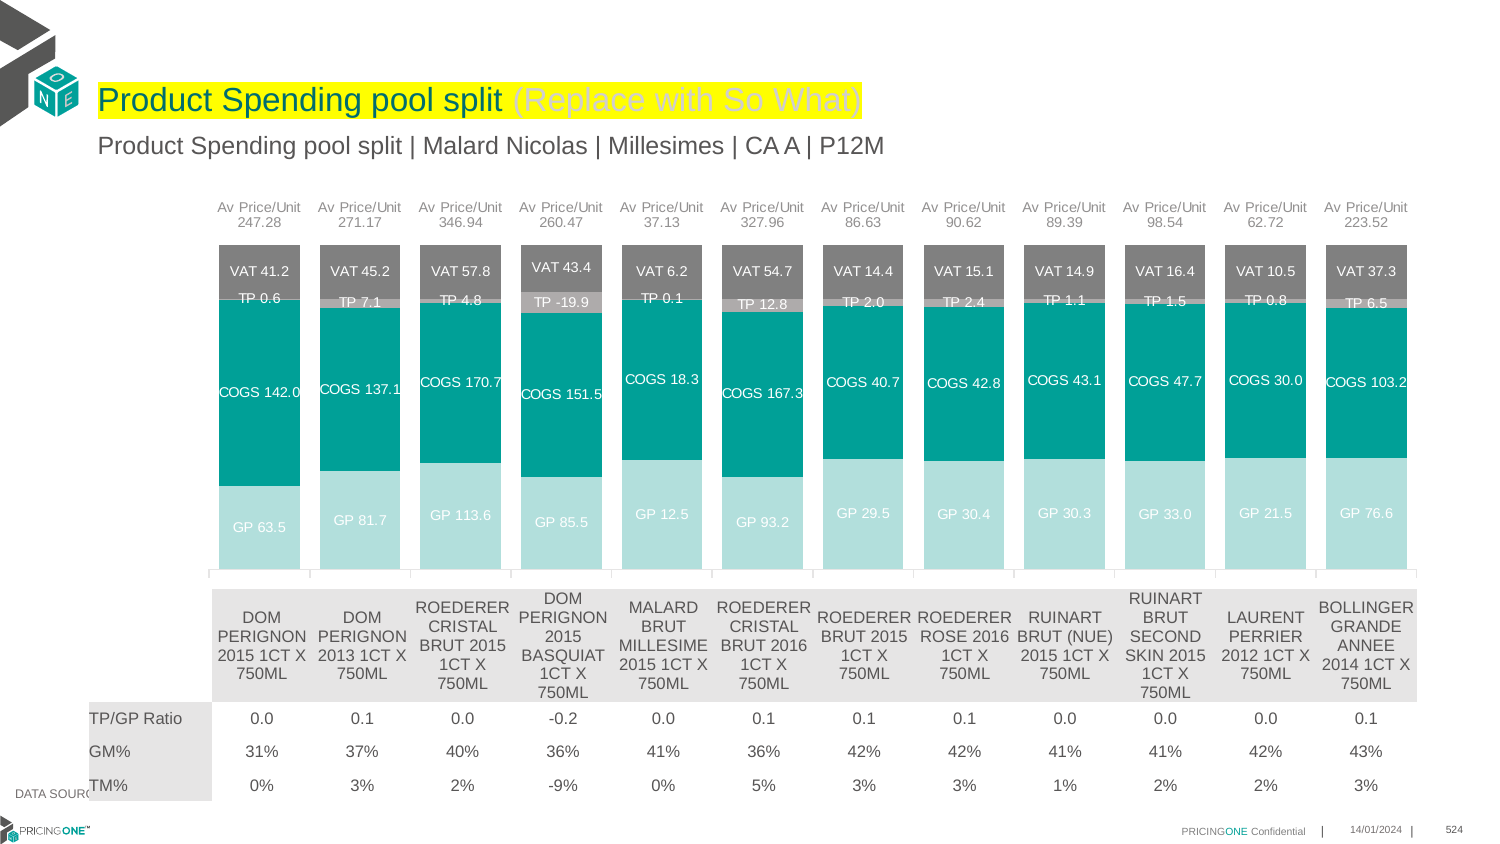

# Product Spending pool split (Replace with So What)
Product Spending pool split | Malard Nicolas | Millesimes | CA A | P12M

### Chart

| Category | GP | COGS | TP | VAT |
|---|---|---|---|---|
| Av Price/Unit 247.28 | 63.493308745247155 | 142.00982889733842 | 0.5615011406844417 | 41.212927756653954 |
| Av Price/Unit 271.17 | 81.70356976744185 | 137.1384511627907 | 7.129251299589583 | 45.19425444596443 |
| Av Price/Unit 346.94 | 113.62848762886598 | 170.6505 | 4.8361326460481 | 57.82302405498277 |
| Av Price/Unit 260.47 | 85.5154375 | 151.46375 | -19.921895833333338 | 43.41145833333334 |
| Av Price/Unit 37.13 | 12.51964083728278 | 18.3489631121643 | 0.0693343601895684 | 6.187598736176941 |
| Av Price/Unit 327.96 | 93.15011203007518 | 167.3376315789474 | 12.814261403508851 | 54.66040100250623 |
| Av Price/Unit 86.63 | 29.47573671706264 | 40.72835205183585 | 1.9863359971202215 | 14.438084953203749 |
| Av Price/Unit 90.62 | 30.365778571428574 | 42.793427586206896 | 2.353930131362901 | 15.102627257799666 |
| Av Price/Unit 89.39 | 30.334982461538463 | 43.05322276923077 | 1.10410246153846 | 14.898461538461538 |
| Av Price/Unit 98.54 | 32.995835593220335 | 47.65102372881356 | 1.471784745762747 | 16.42372881355931 |
| Av Price/Unit 62.72 | 21.455183538083542 | 30.01306388206388 | 0.7962898443898538 | 10.45290745290745 |
| Av Price/Unit 223.52 | 76.60165714285714 | 103.19000000000001 | 6.47534965986398 | 37.2534013605442 |
|  | DOM PERIGNON 2015 1CT X 750ML | DOM PERIGNON 2013 1CT X 750ML | ROEDERER CRISTAL BRUT 2015 1CT X 750ML | DOM PERIGNON 2015 BASQUIAT 1CT X 750ML | MALARD BRUT MILLESIME 2015 1CT X 750ML | ROEDERER CRISTAL BRUT 2016 1CT X 750ML | ROEDERER BRUT 2015 1CT X 750ML | ROEDERER ROSE 2016 1CT X 750ML | RUINART BRUT (NUE) 2015 1CT X 750ML | RUINART BRUT SECOND SKIN 2015 1CT X 750ML | LAURENT PERRIER 2012 1CT X 750ML | BOLLINGER GRANDE ANNEE 2014 1CT X 750ML |
| --- | --- | --- | --- | --- | --- | --- | --- | --- | --- | --- | --- | --- |
| TP/GP Ratio | 0.0 | 0.1 | 0.0 | -0.2 | 0.0 | 0.1 | 0.1 | 0.1 | 0.0 | 0.0 | 0.0 | 0.1 |
| GM% | 31% | 37% | 40% | 36% | 41% | 36% | 42% | 42% | 41% | 41% | 42% | 43% |
| TM% | 0% | 3% | 2% | -9% | 0% | 5% | 3% | 3% | 1% | 2% | 2% | 3% |
DATA SOURCE: Client P&L

14/01/2024
524